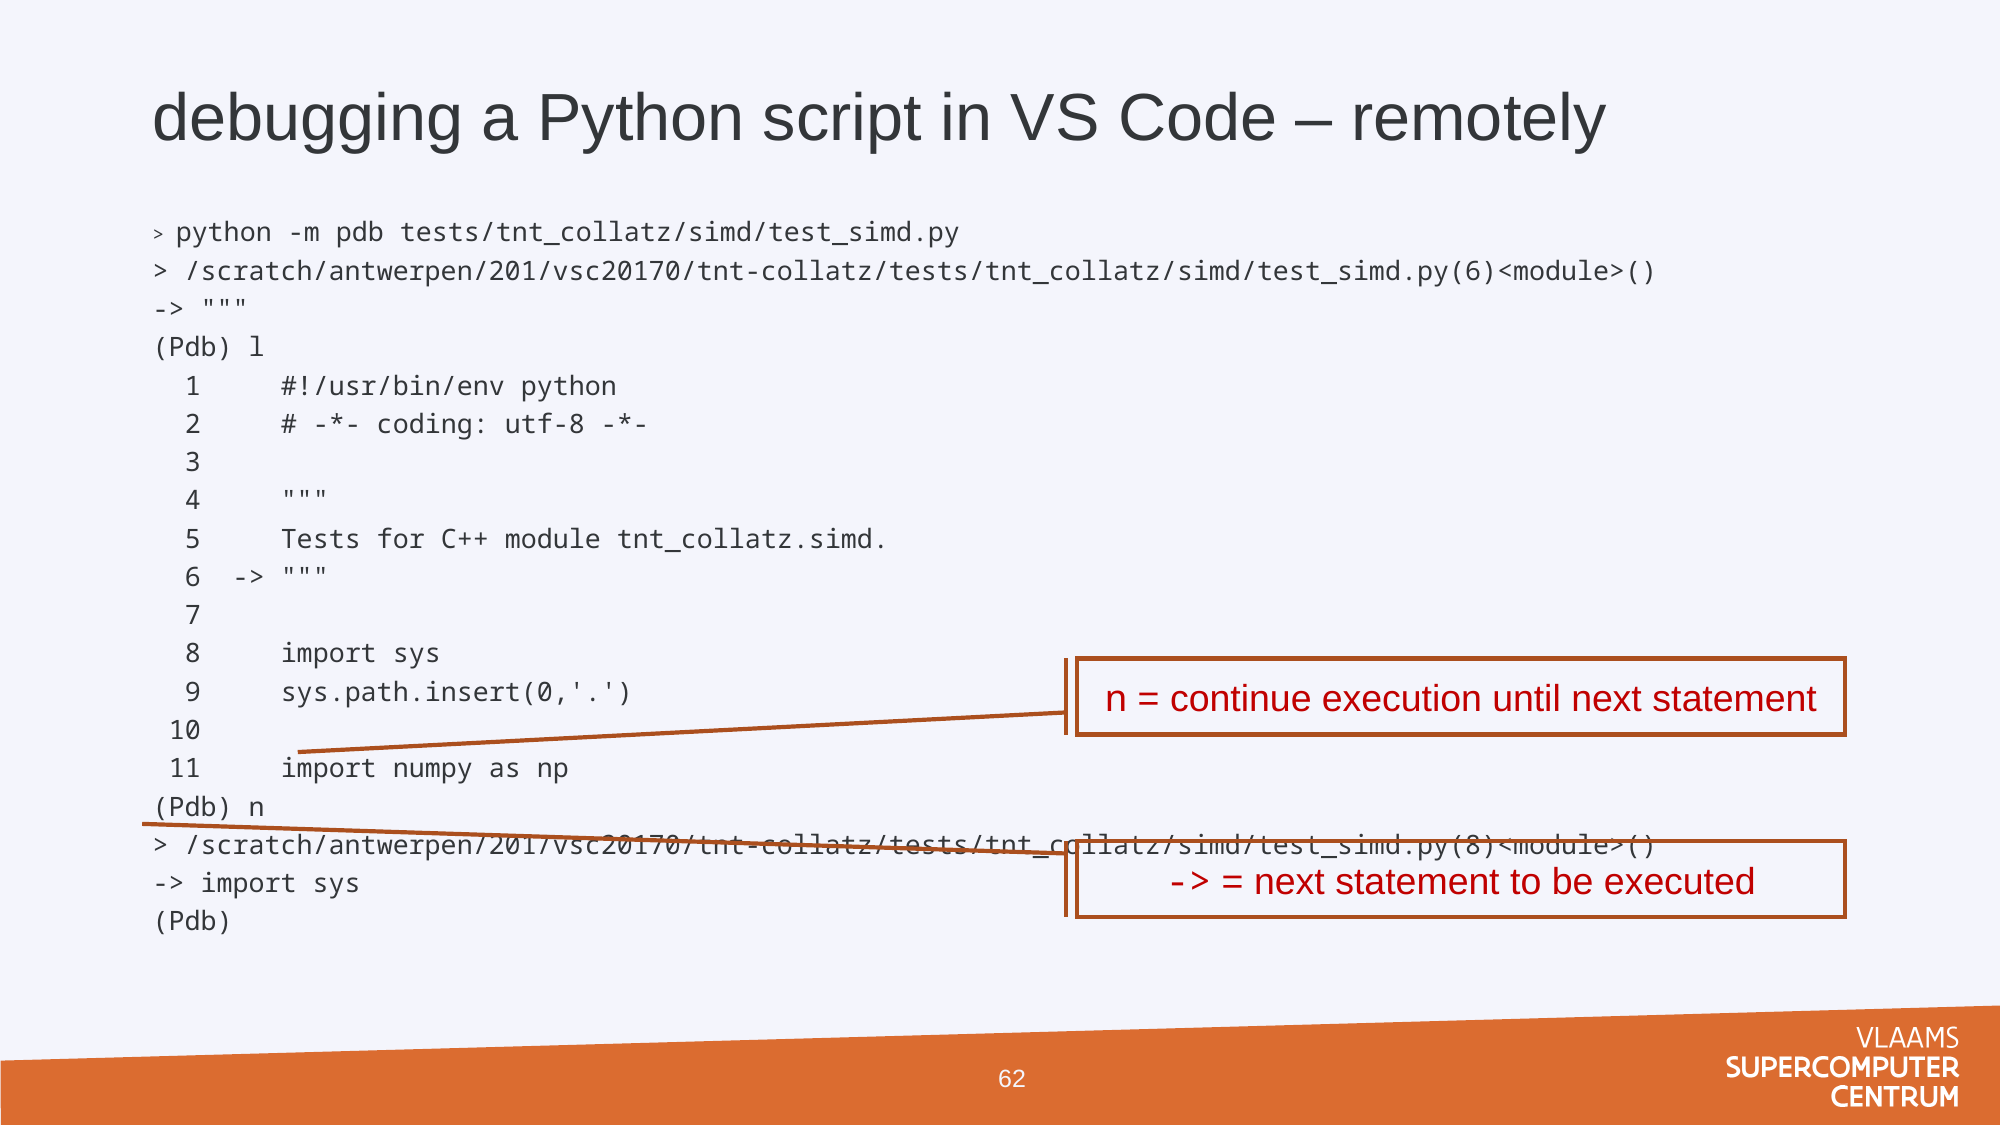

# debugging a Python script in VS Code – remotely
> python -m pdb tests/tnt_collatz/simd/test_simd.py
> /scratch/antwerpen/201/vsc20170/tnt-collatz/tests/tnt_collatz/simd/test_simd.py(6)<module>()
-> """
(Pdb) l
  1     #!/usr/bin/env python
  2     # -*- coding: utf-8 -*-
  3
  4     """
  5     Tests for C++ module tnt_collatz.simd.
  6  -> """
  7
  8     import sys
  9     sys.path.insert(0,'.')
 10
 11     import numpy as np
(Pdb) n
> /scratch/antwerpen/201/vsc20170/tnt-collatz/tests/tnt_collatz/simd/test_simd.py(8)<module>()
-> import sys
(Pdb)
n = continue execution until next statement
-> = next statement to be executed
62